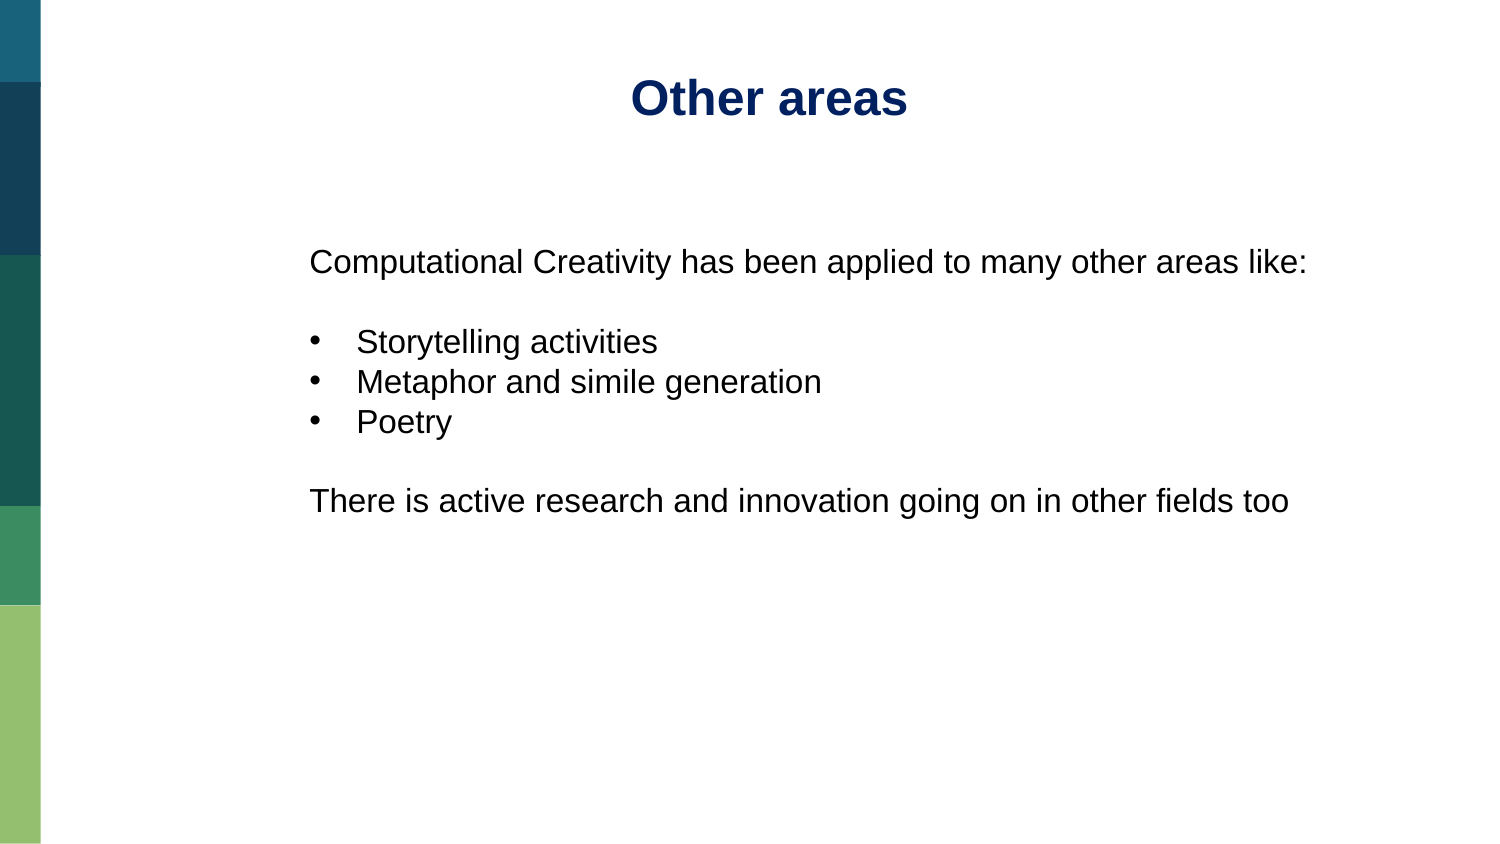

Other areas
Computational Creativity has been applied to many other areas like:

Storytelling activities
Metaphor and simile generation
Poetry

There is active research and innovation going on in other fields too